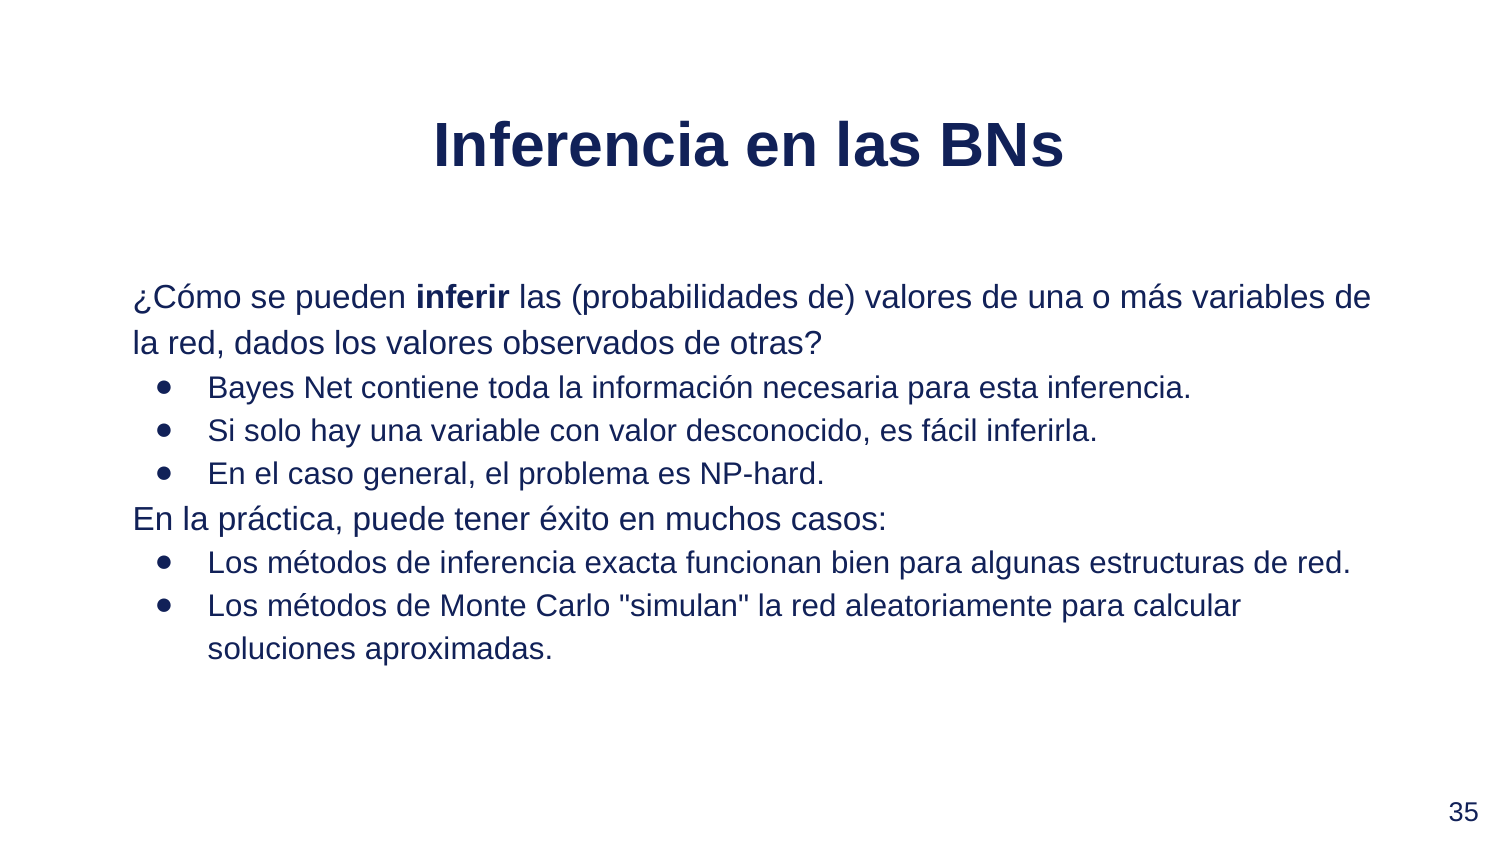

Inferencia en las BNs
¿Cómo se pueden inferir las (probabilidades de) valores de una o más variables de la red, dados los valores observados de otras?
Bayes Net contiene toda la información necesaria para esta inferencia.
Si solo hay una variable con valor desconocido, es fácil inferirla.
En el caso general, el problema es NP-hard.
En la práctica, puede tener éxito en muchos casos:
Los métodos de inferencia exacta funcionan bien para algunas estructuras de red.
Los métodos de Monte Carlo "simulan" la red aleatoriamente para calcular soluciones aproximadas.
35